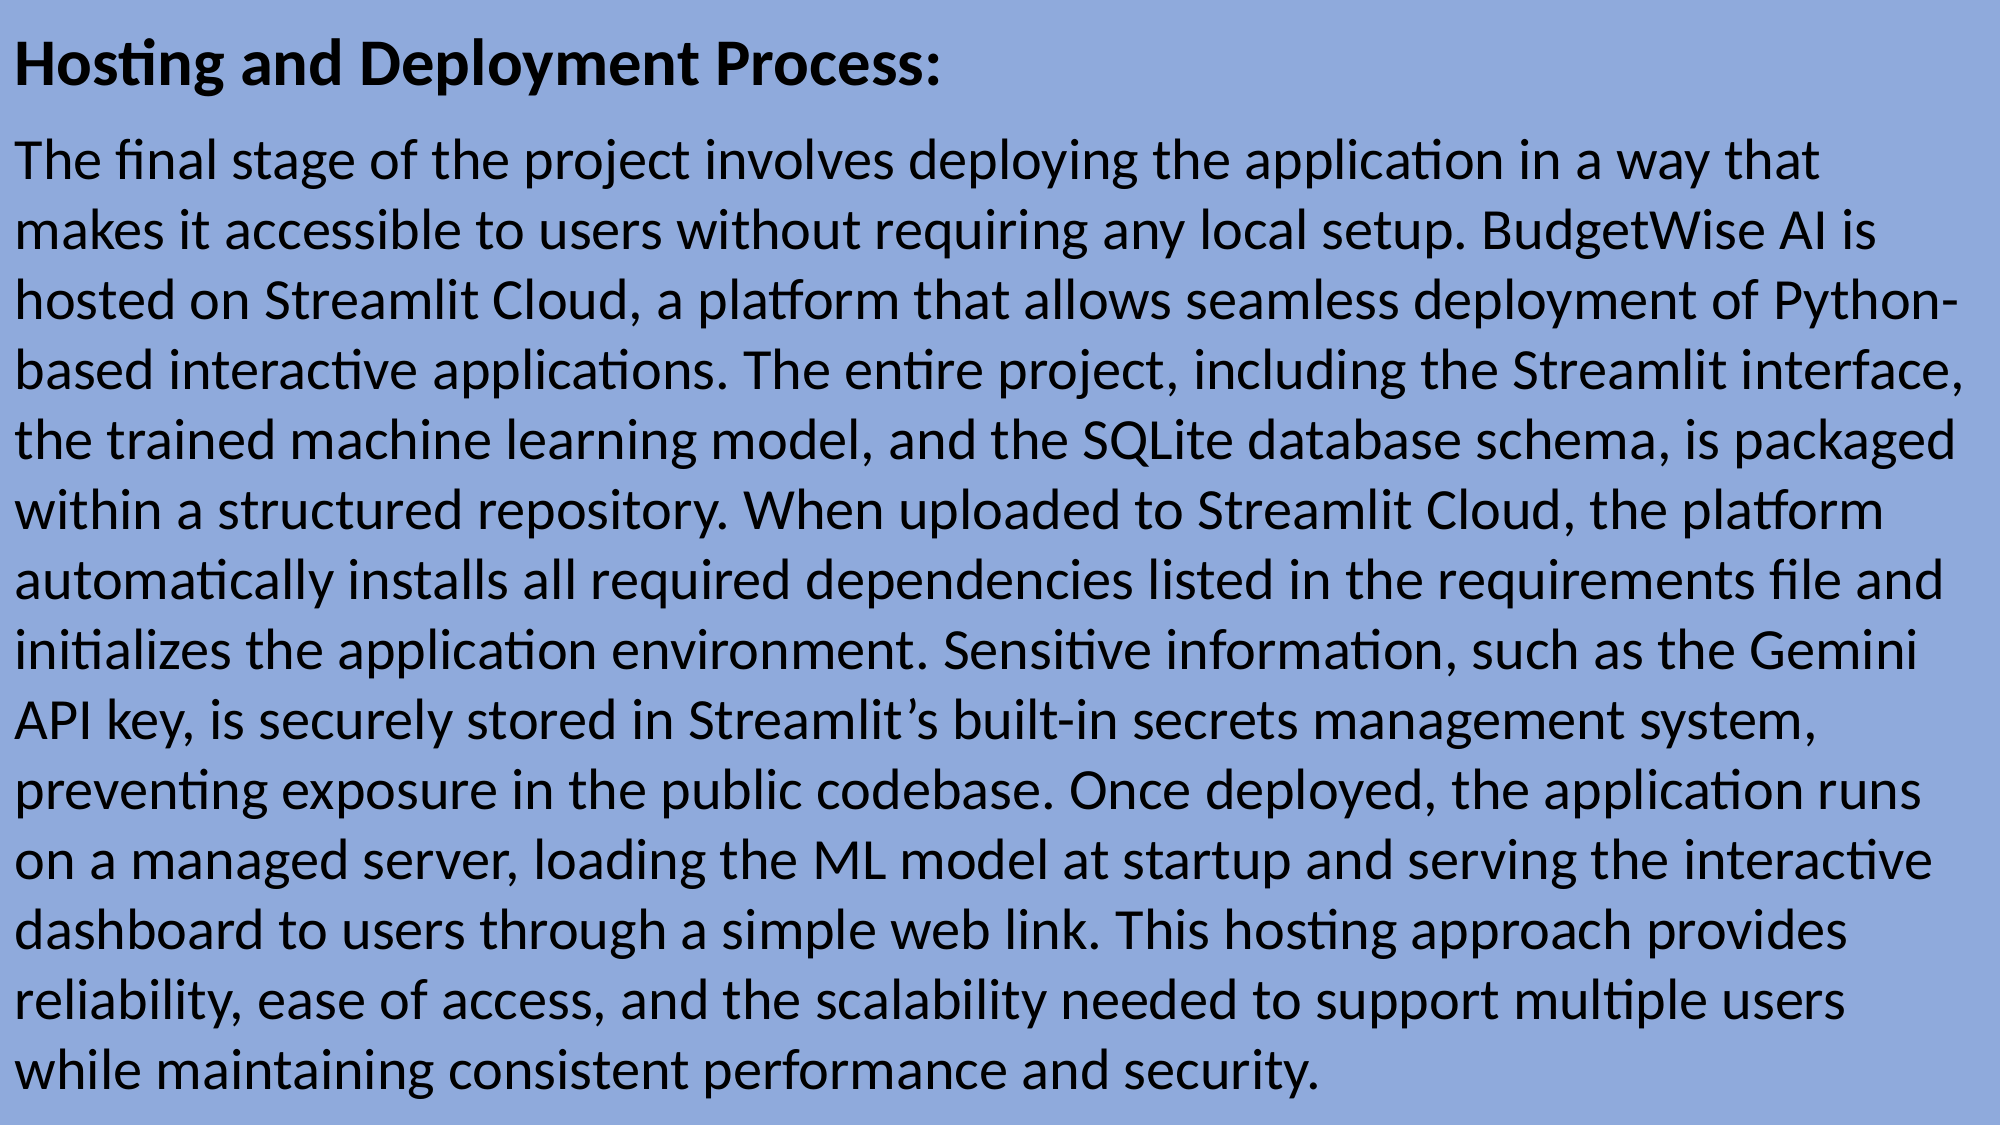

Hosting and Deployment Process:

The final stage of the project involves deploying the application in a way that makes it accessible to users without requiring any local setup. BudgetWise AI is hosted on Streamlit Cloud, a platform that allows seamless deployment of Python-based interactive applications. The entire project, including the Streamlit interface, the trained machine learning model, and the SQLite database schema, is packaged within a structured repository. When uploaded to Streamlit Cloud, the platform automatically installs all required dependencies listed in the requirements file and initializes the application environment. Sensitive information, such as the Gemini API key, is securely stored in Streamlit’s built-in secrets management system, preventing exposure in the public codebase. Once deployed, the application runs on a managed server, loading the ML model at startup and serving the interactive dashboard to users through a simple web link. This hosting approach provides reliability, ease of access, and the scalability needed to support multiple users while maintaining consistent performance and security.